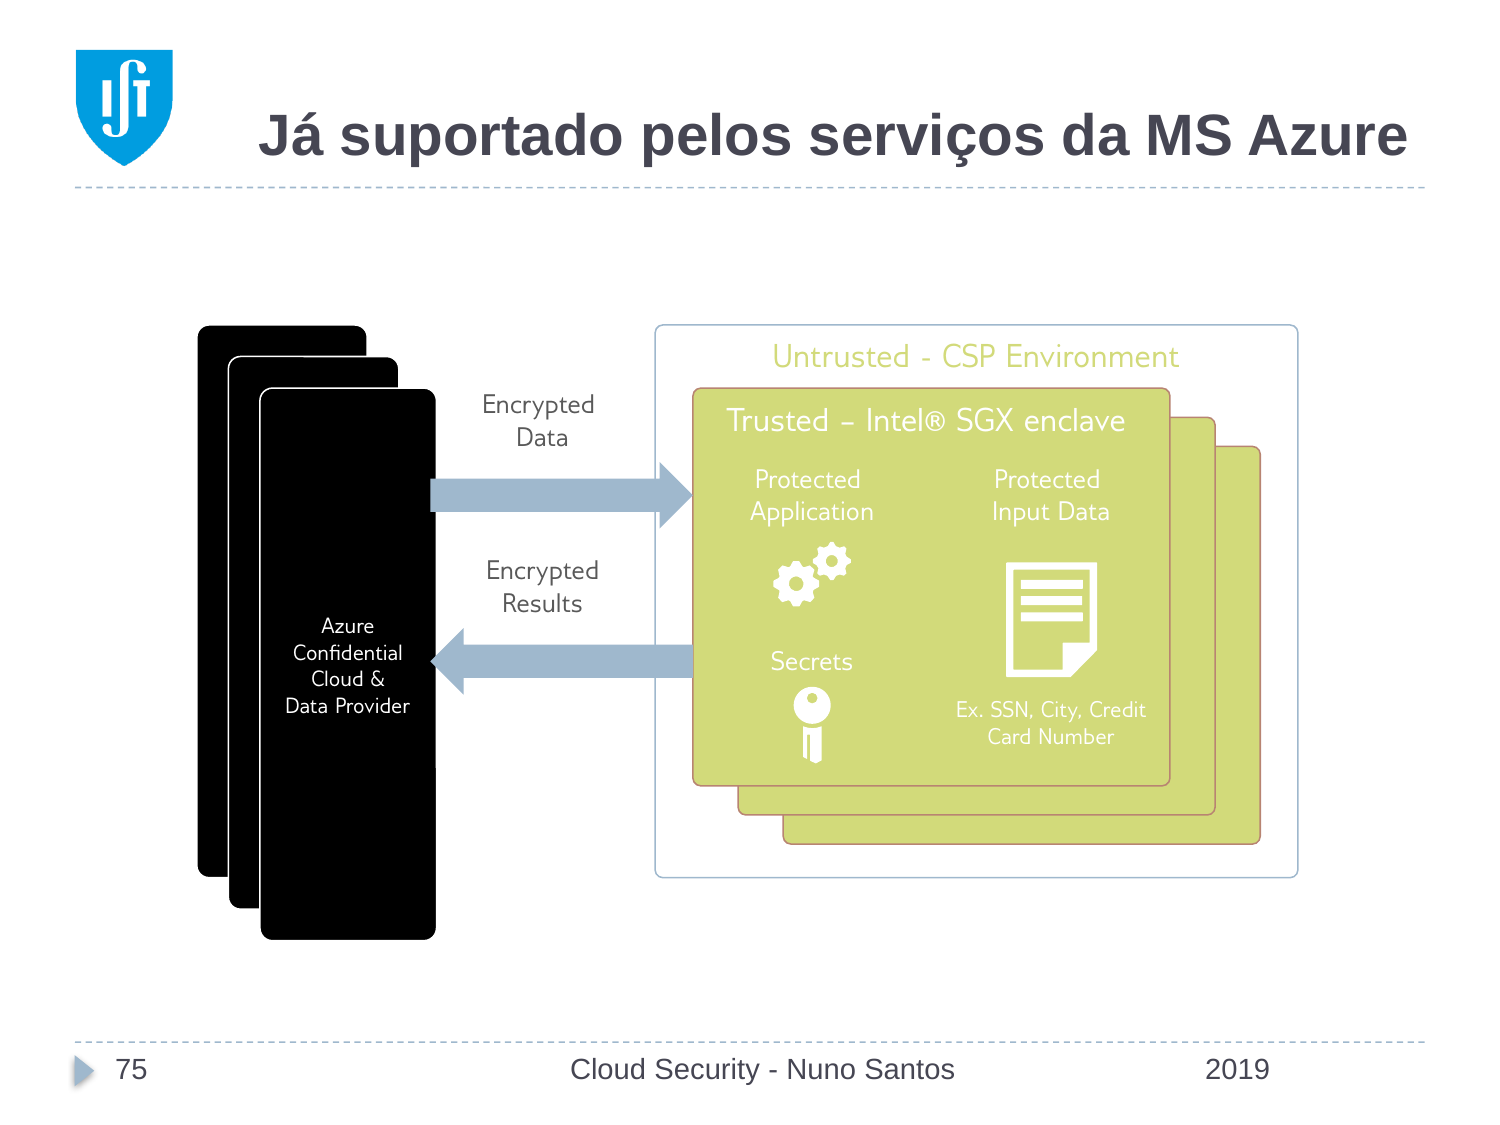

# Já suportado pelos serviços da MS Azure

Untrusted - CSP Environment

Encrypted
Data
Azure Confidential Cloud &
Data Provider
Trusted – Intel® SGX enclave

Protected
Application
Protected
Input Data

Encrypted Results

Secrets
Ex. SSN, City, Credit Card Number

75
Cloud Security - Nuno Santos
2019